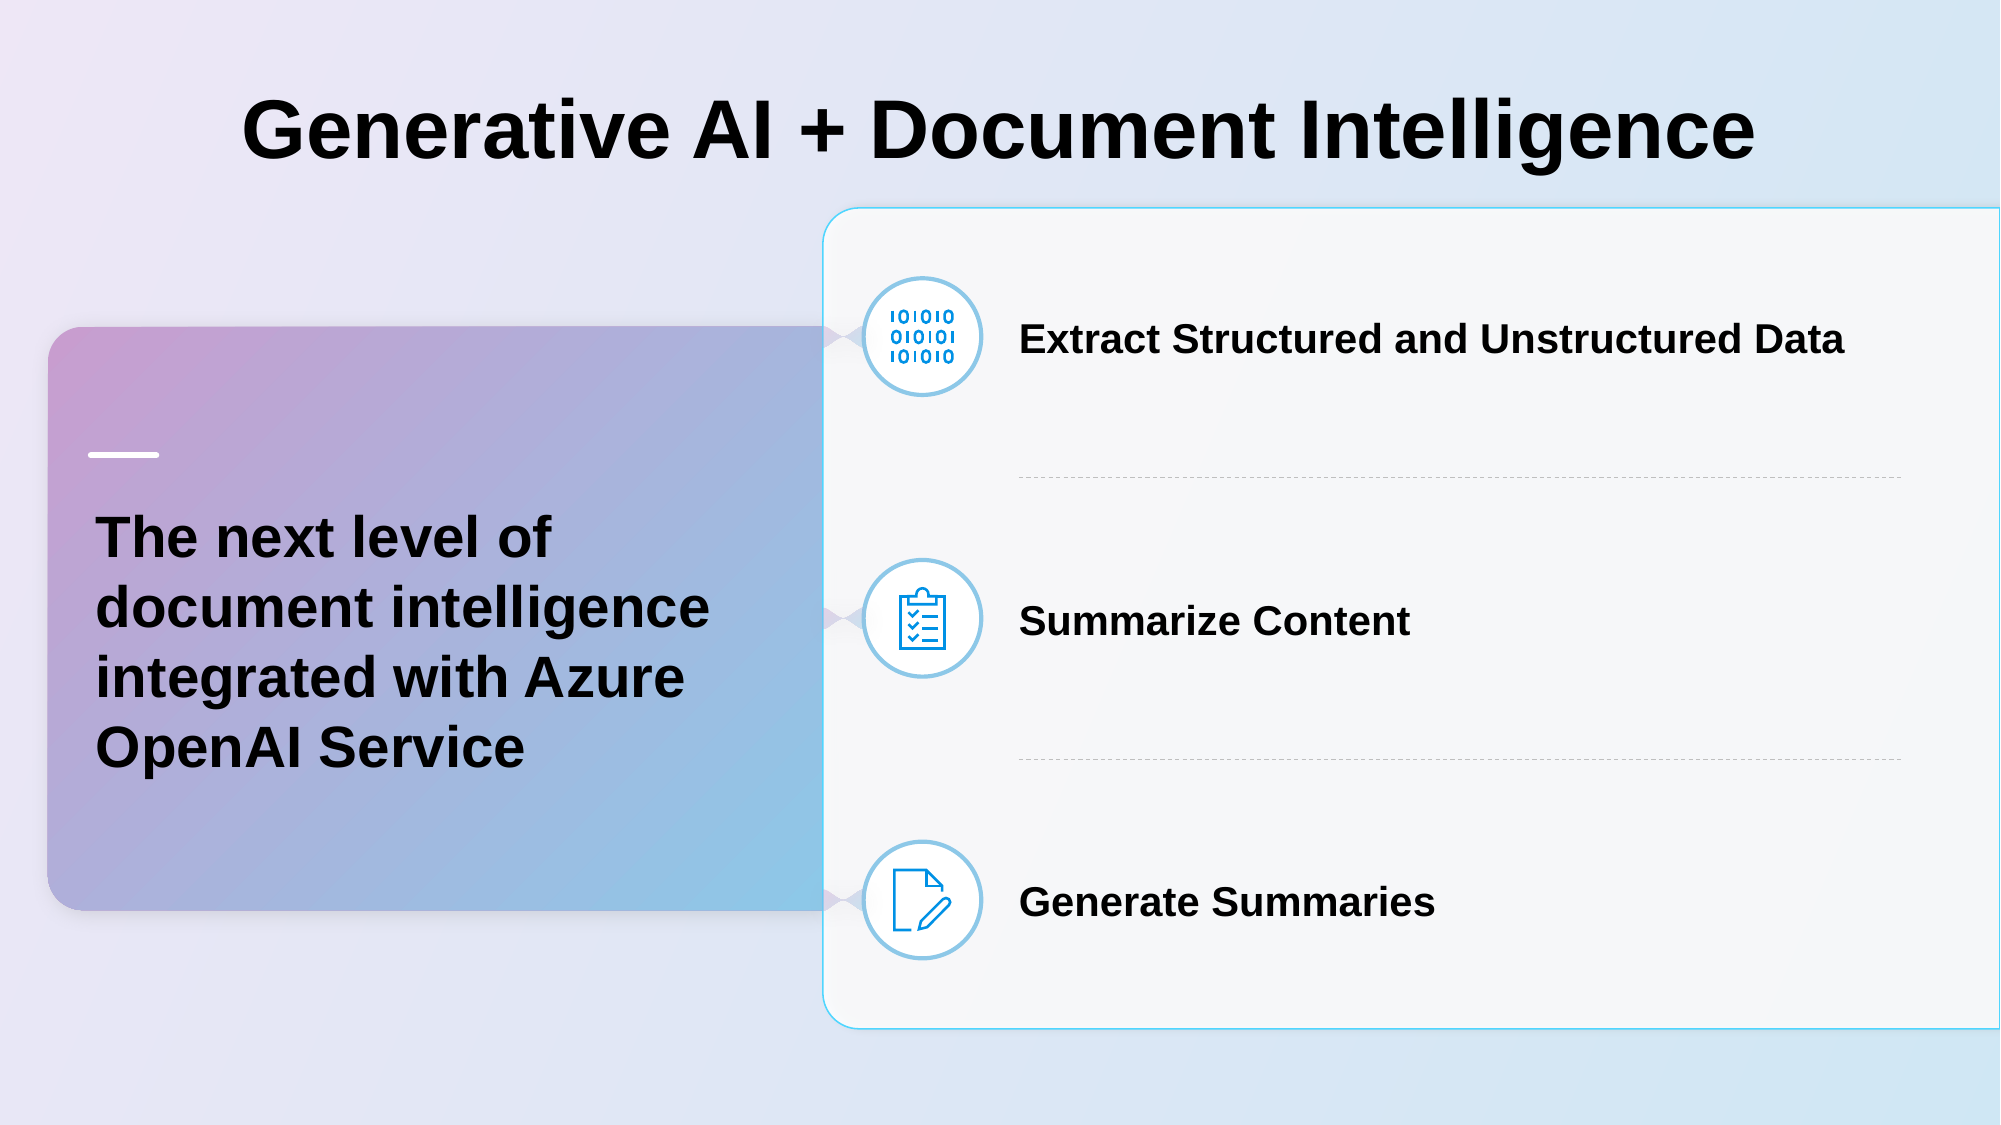

Generative AI + Document Intelligence

Extract Structured and Unstructured Data

The next level of document intelligence integrated with Azure OpenAI Service

Summarize Content

Generate Summaries